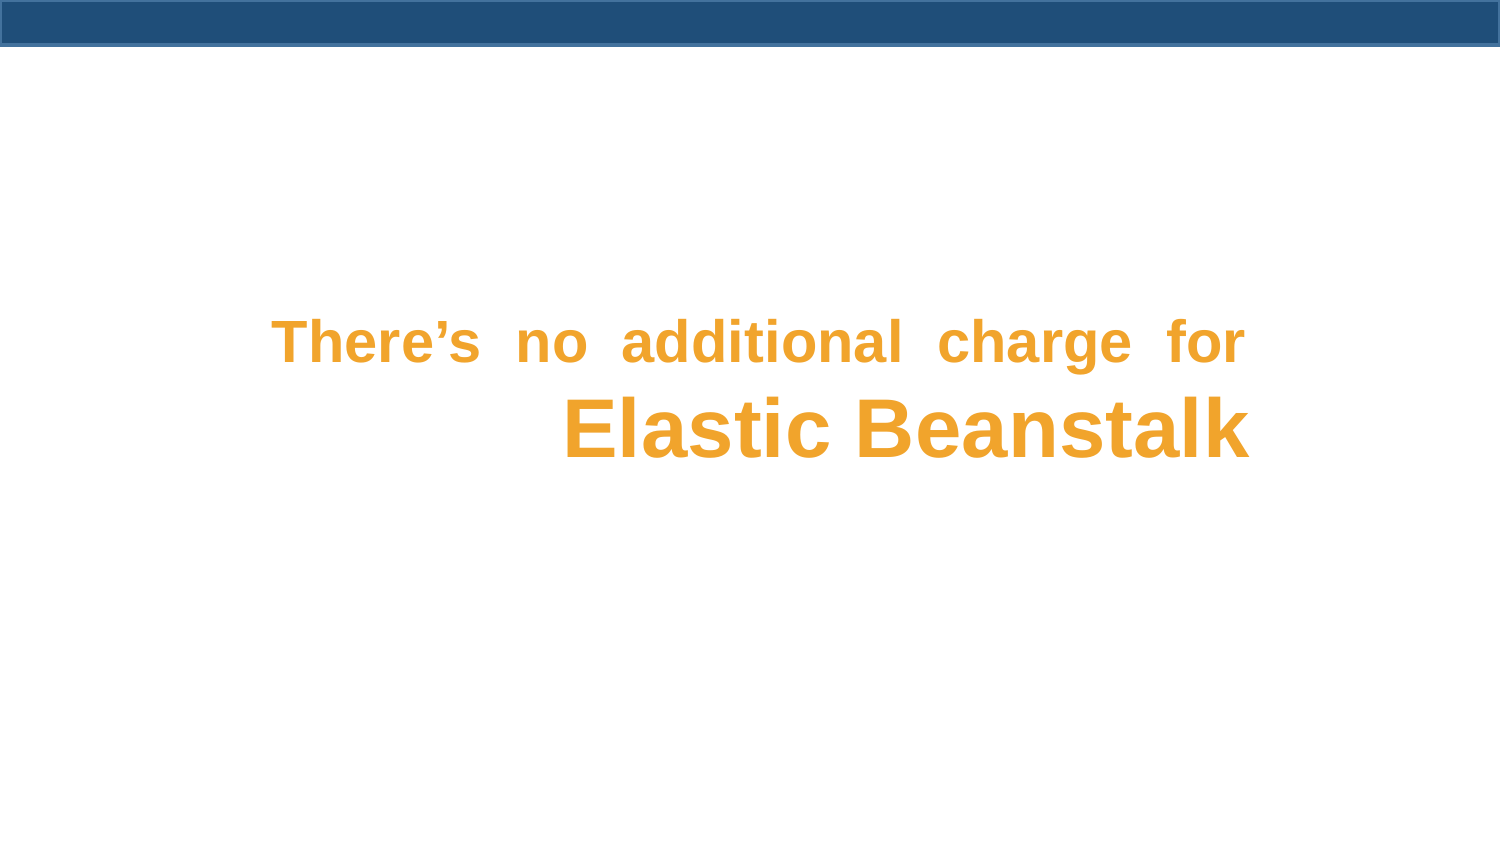

There’s  no  additional  charge  for
Elastic Beanstalk